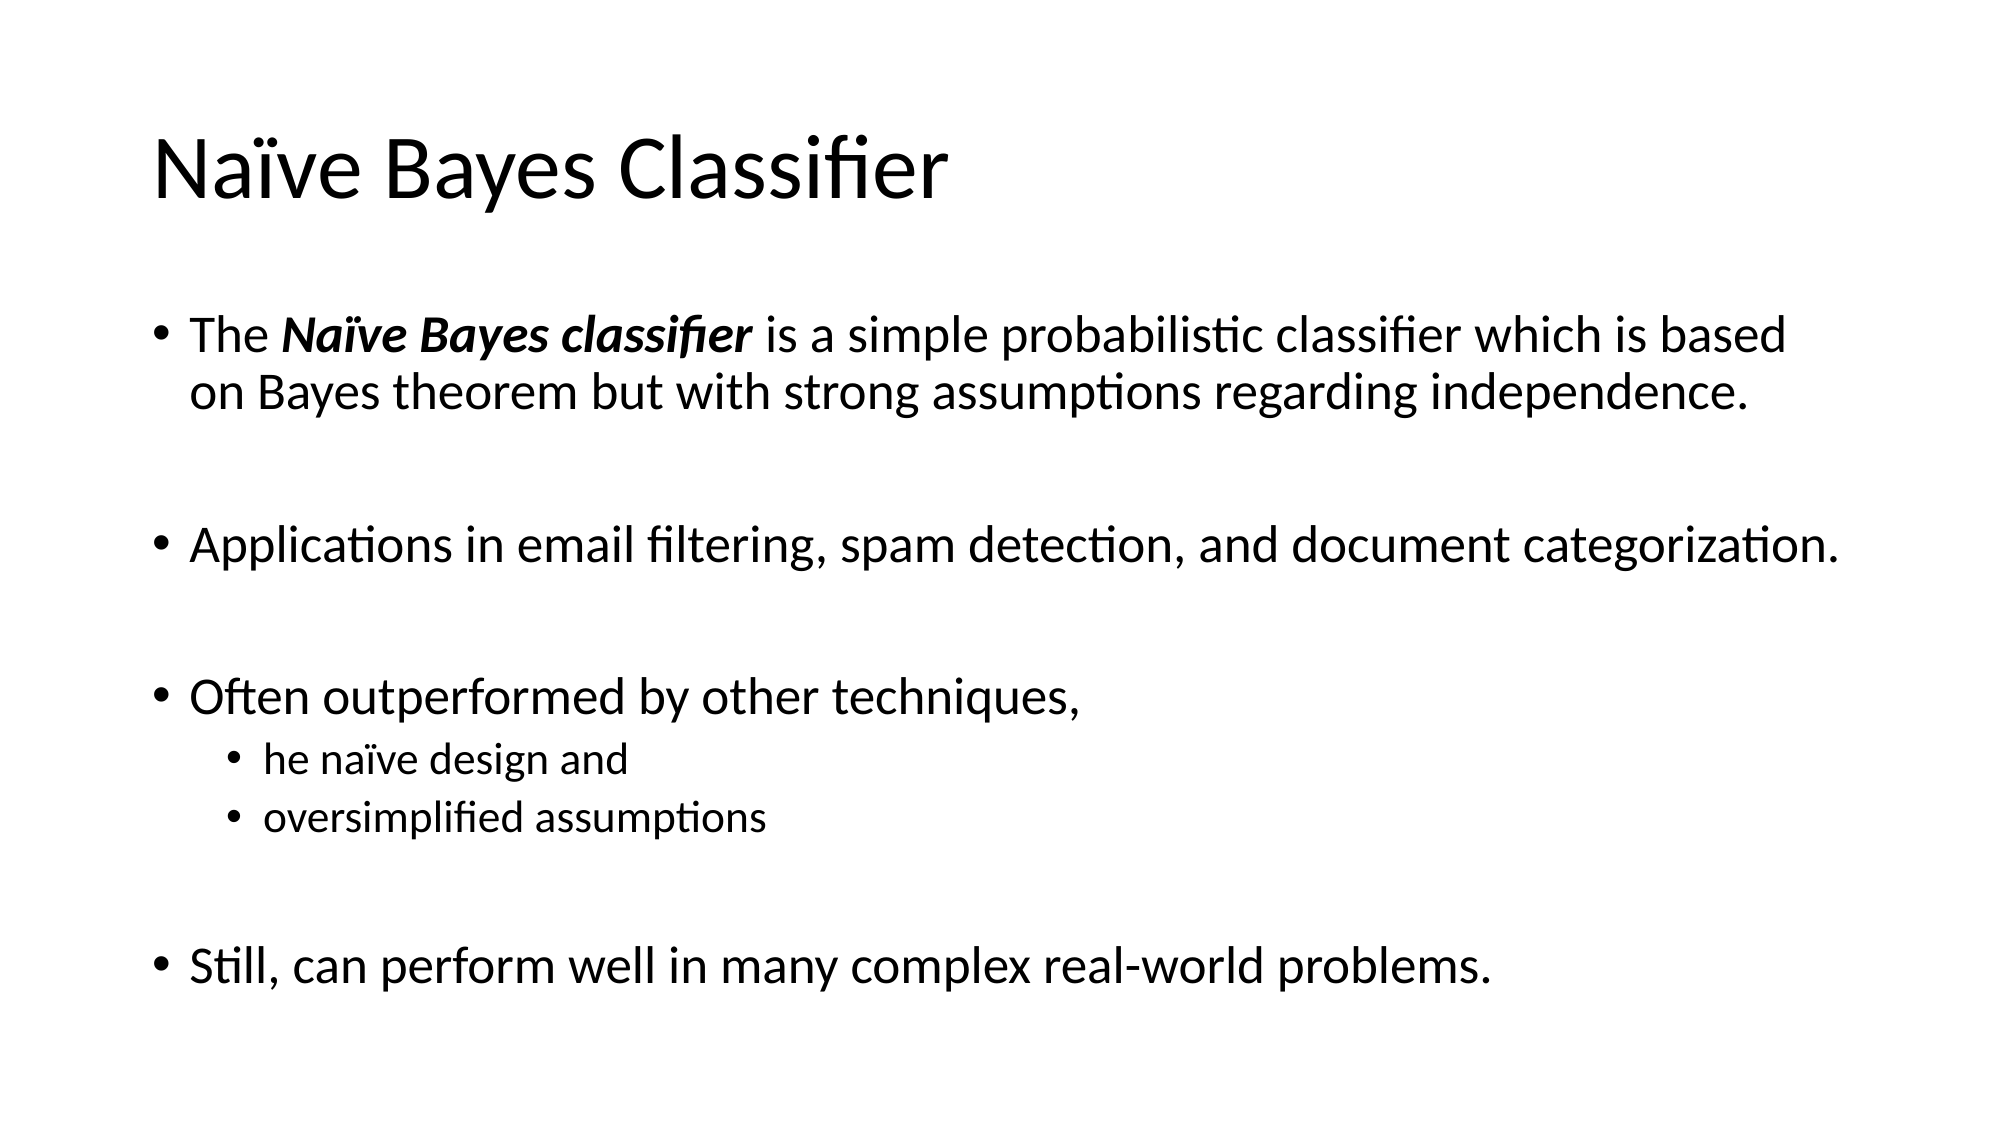

# Naïve Bayes Classifier
The Naïve Bayes classifier is a simple probabilistic classifier which is based on Bayes theorem but with strong assumptions regarding independence.

Applications in email filtering, spam detection, and document categorization.

Often outperformed by other techniques,
he naïve design and
oversimplified assumptions

Still, can perform well in many complex real-world problems.